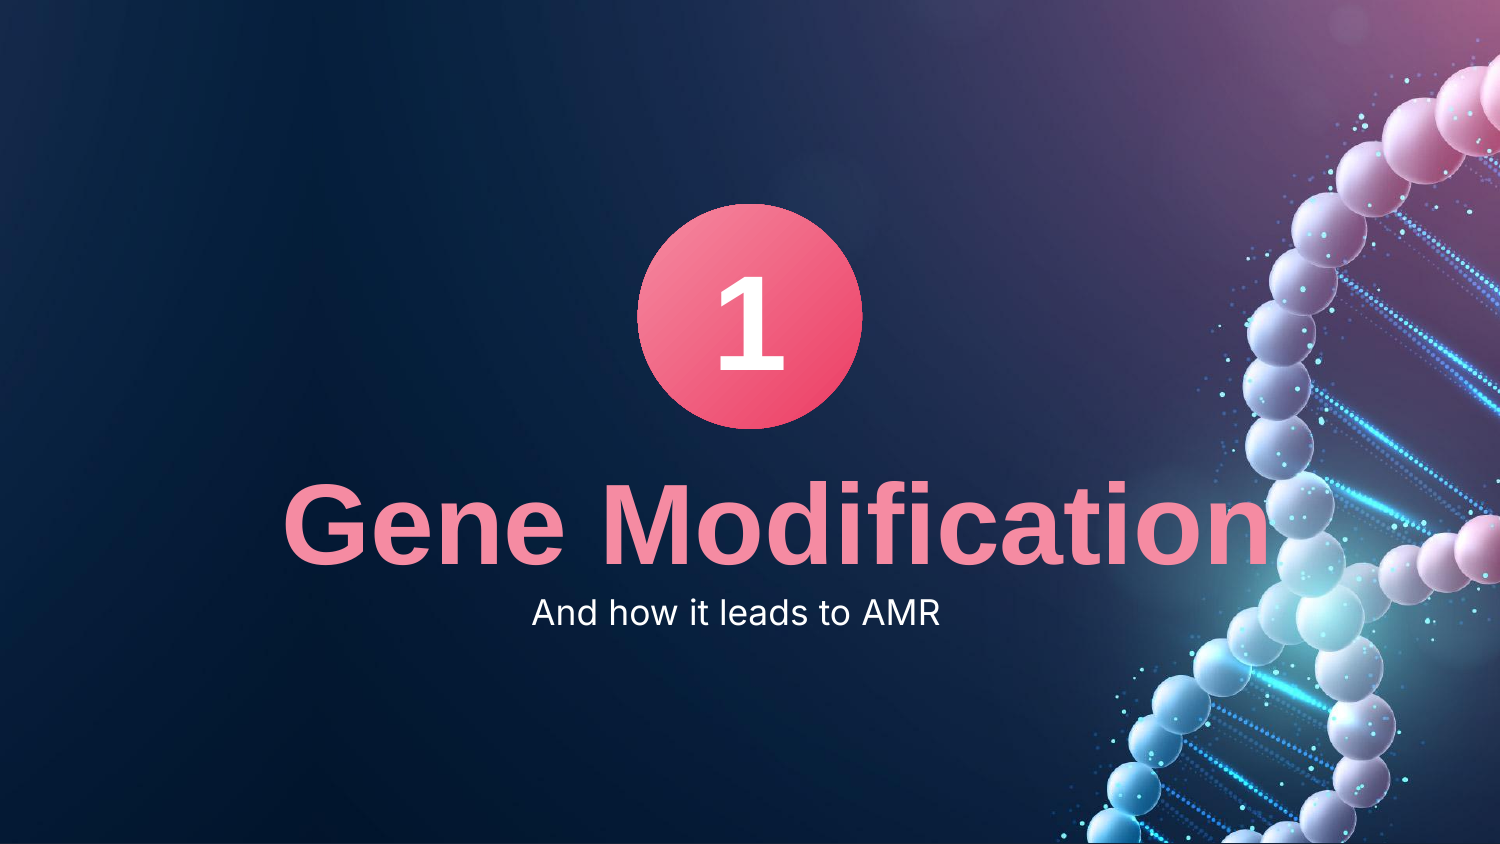

1
# Gene Modification
And how it leads to AMR